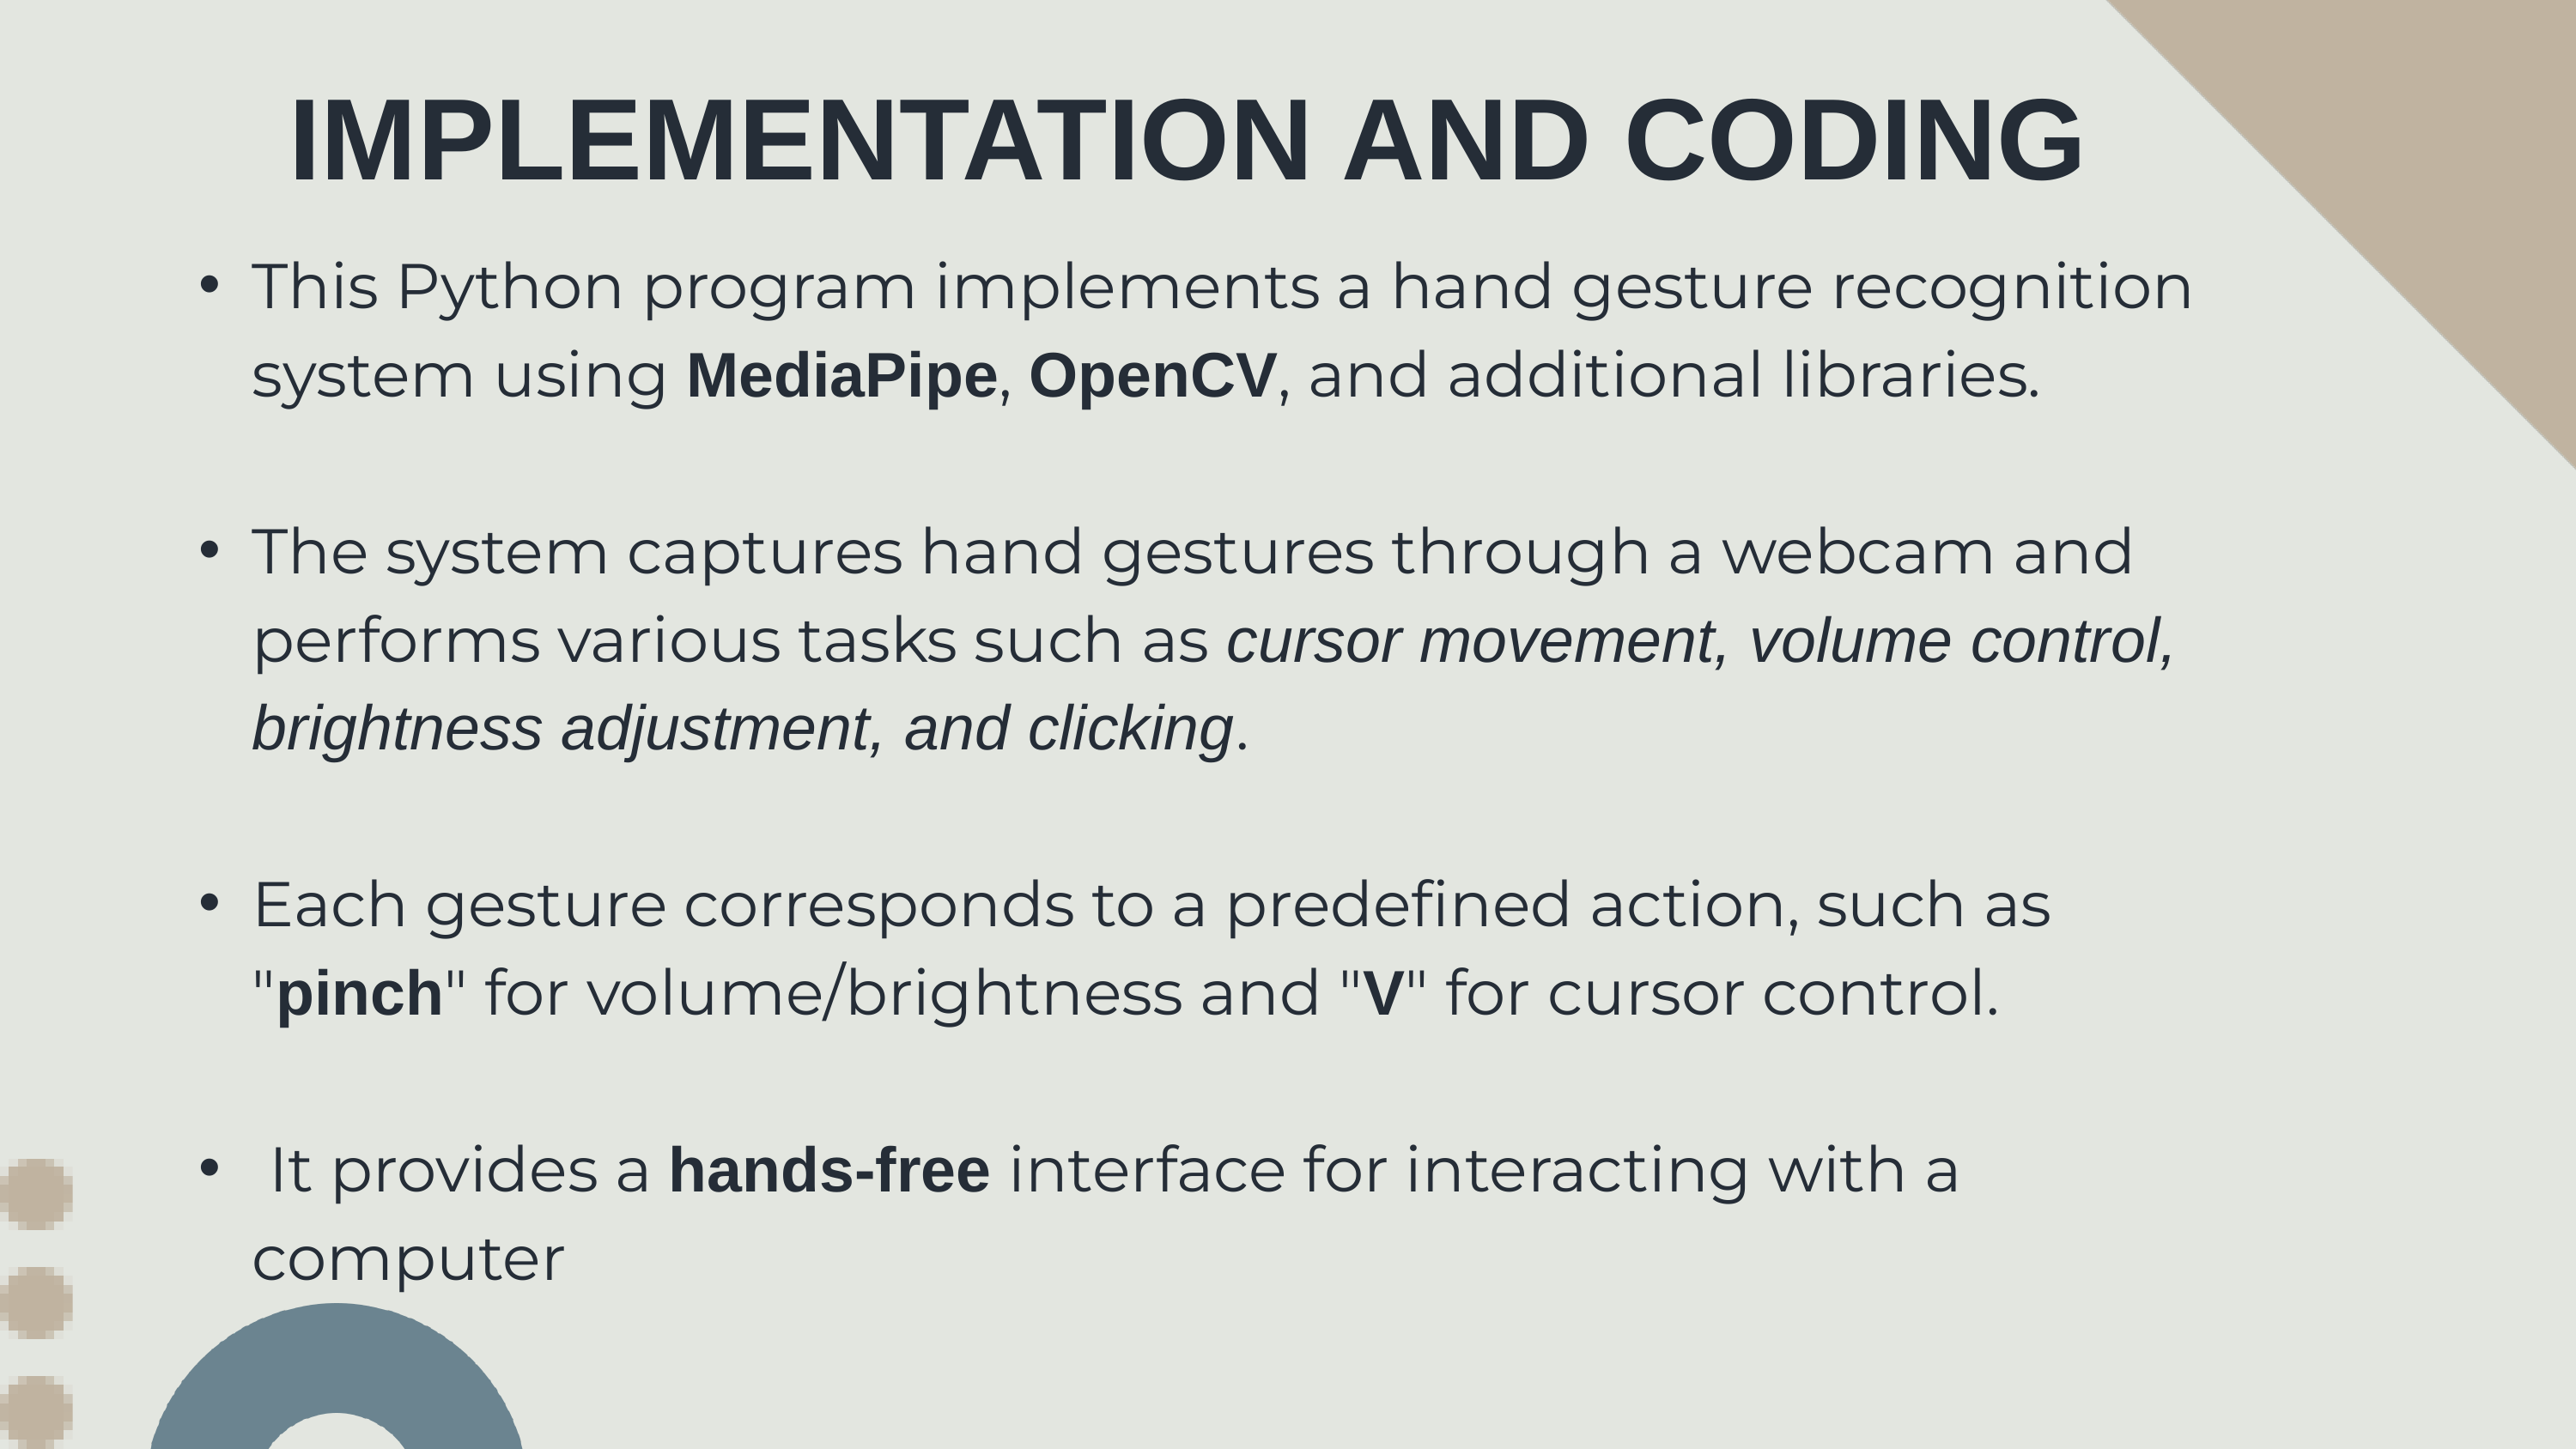

IMPLEMENTATION AND CODING
This Python program implements a hand gesture recognition system using MediaPipe, OpenCV, and additional libraries.

The system captures hand gestures through a webcam and performs various tasks such as cursor movement, volume control, brightness adjustment, and clicking.

Each gesture corresponds to a predefined action, such as "pinch" for volume/brightness and "V" for cursor control.

 It provides a hands-free interface for interacting with a computer